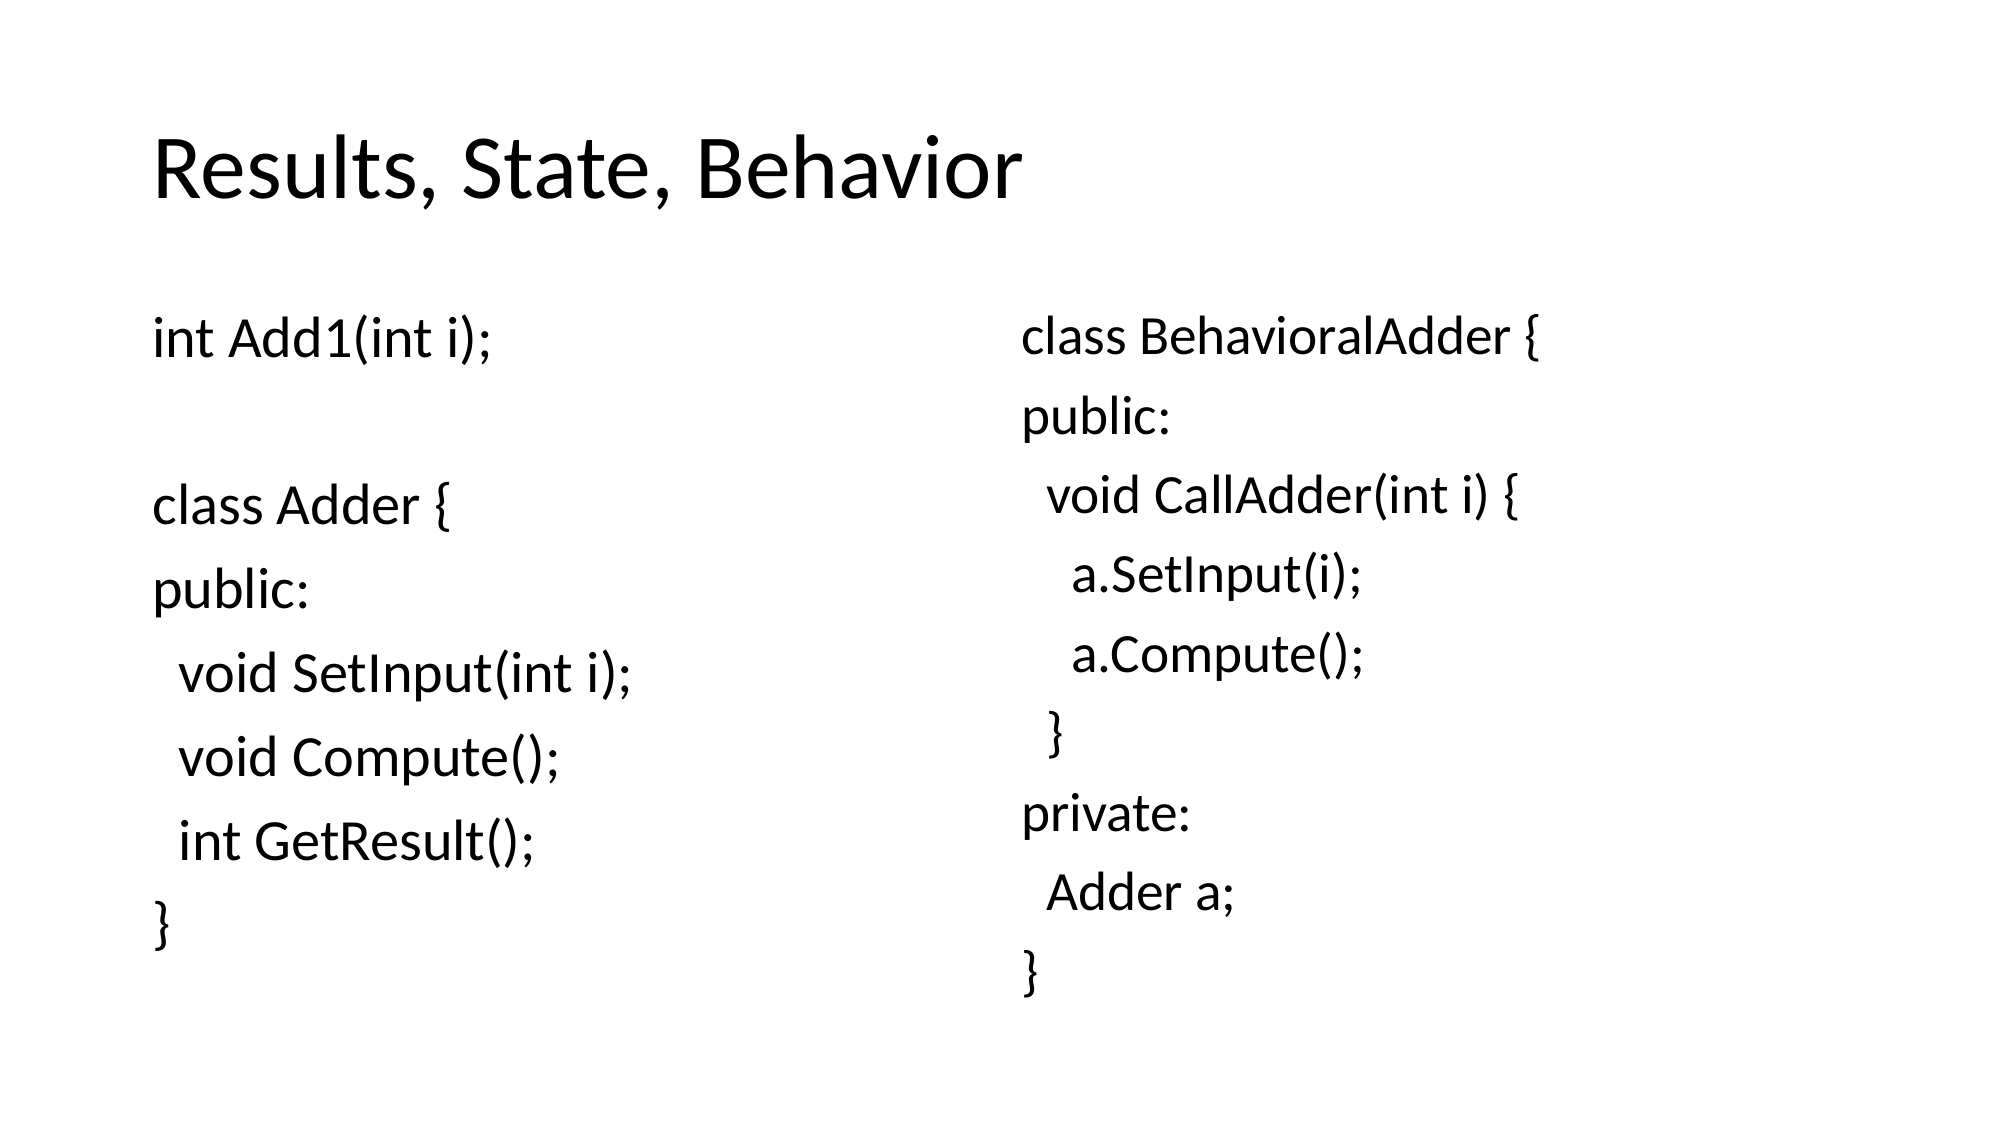

# Results, State, Behavior
int Add1(int i);

class Adder {
public:
  void SetInput(int i);
  void Compute();
  int GetResult();
}
class BehavioralAdder {
public:
  void CallAdder(int i) {
    a.SetInput(i);
    a.Compute();
  }
private:
  Adder a;
}